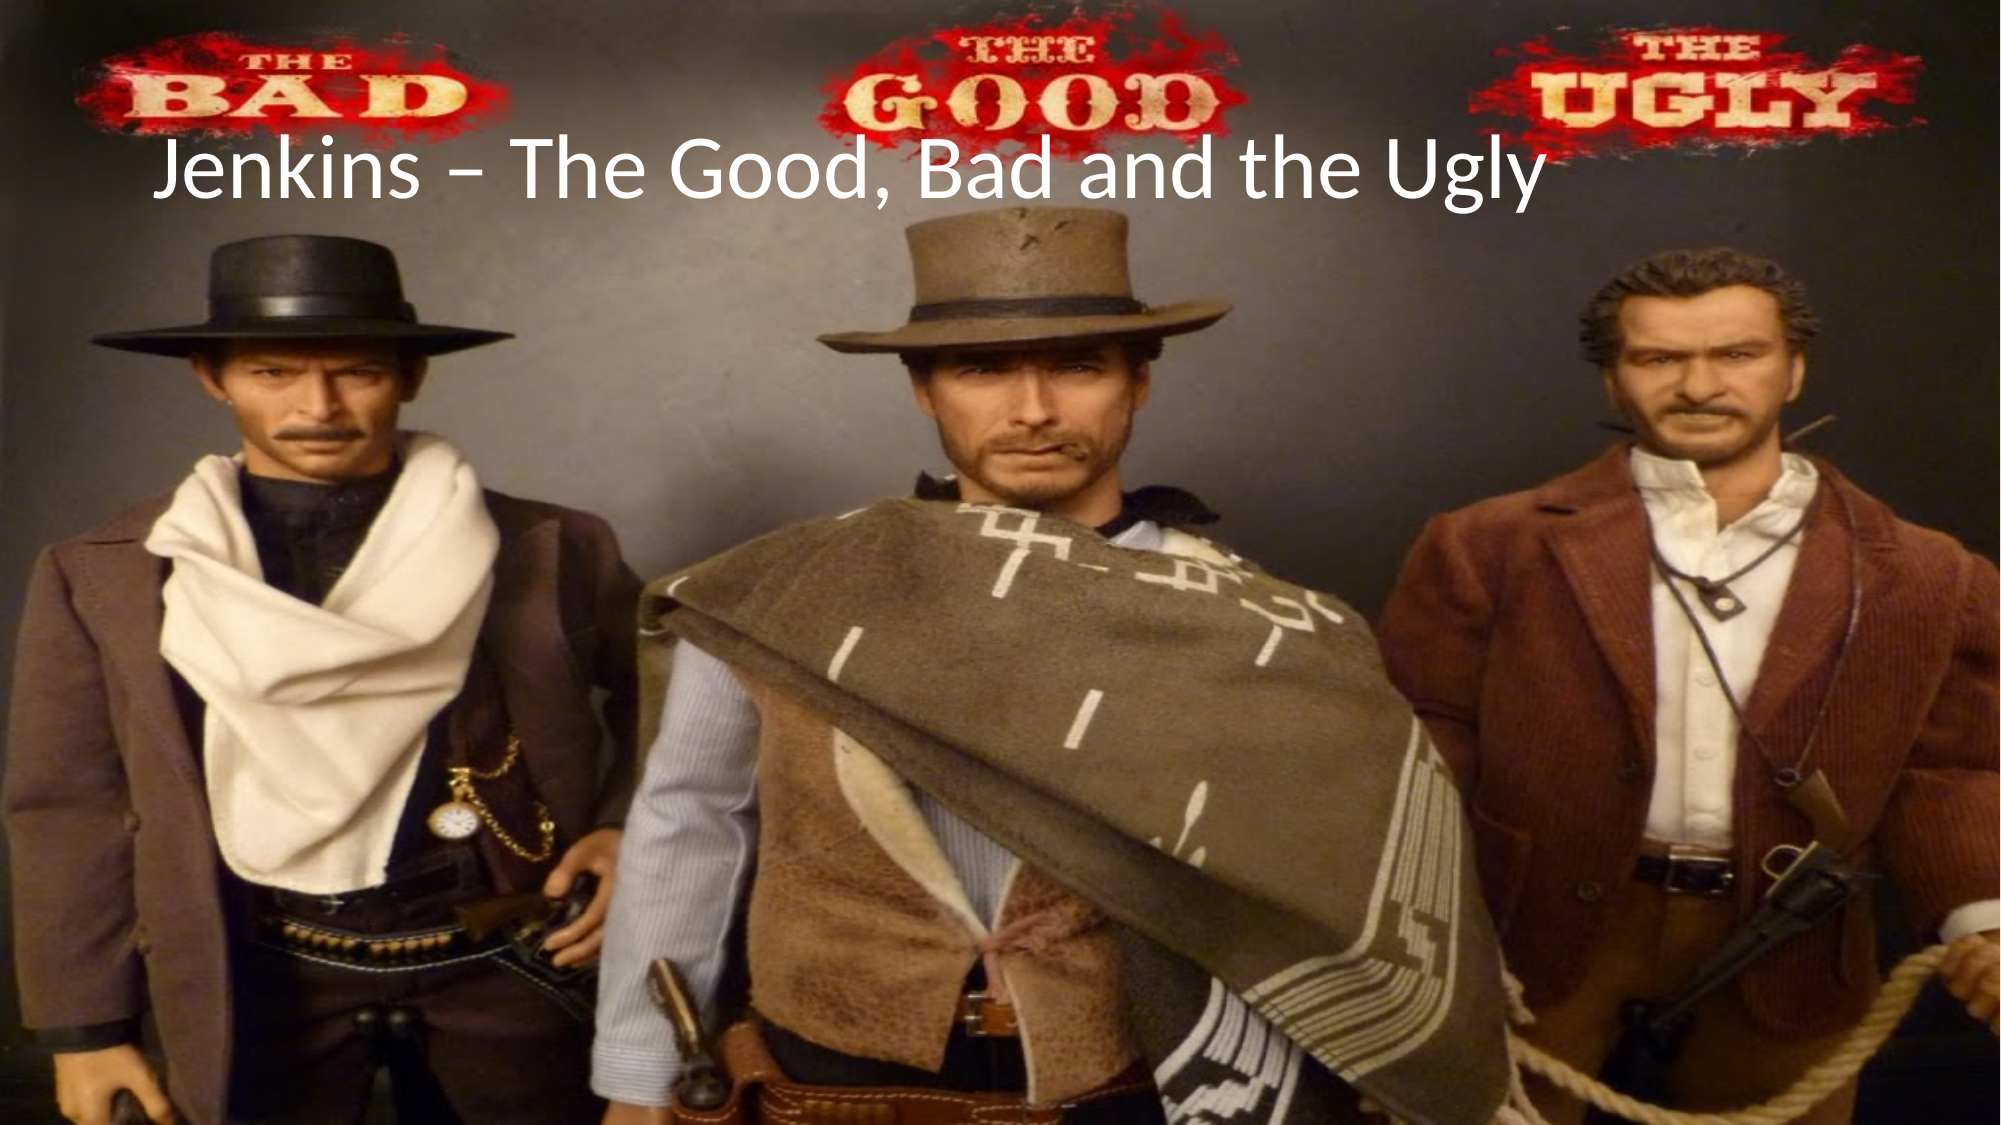

# Jenkins – The Good, Bad and the Ugly